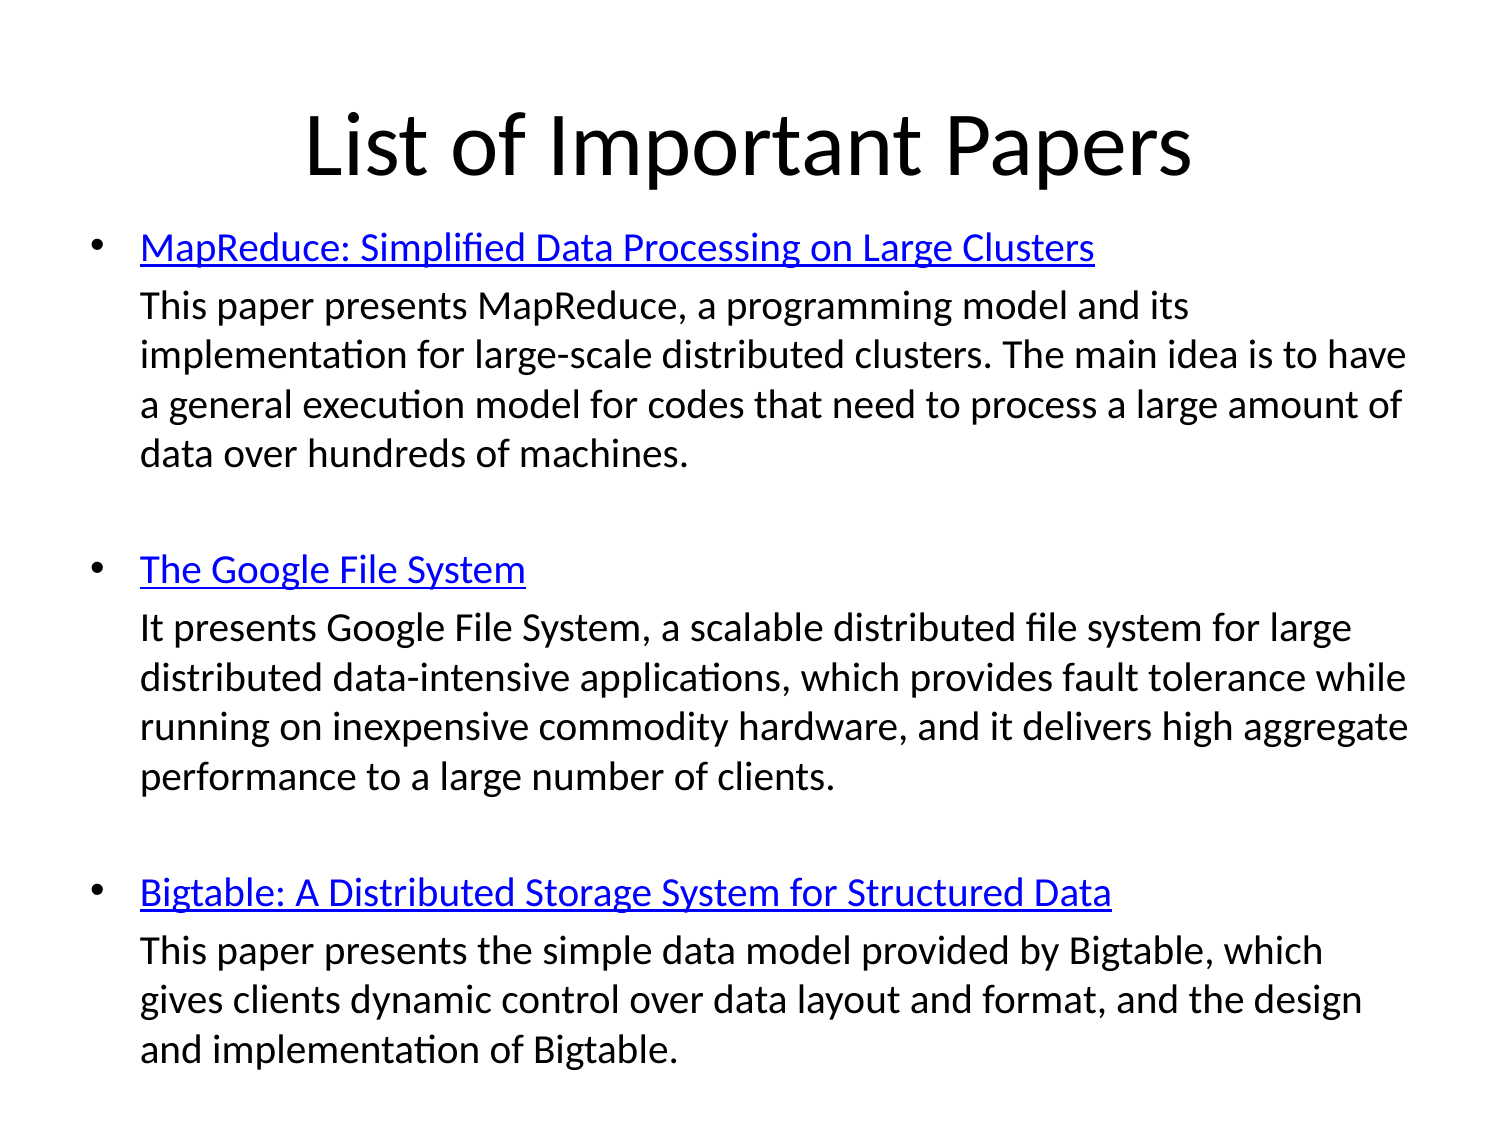

# List of Important Papers
MapReduce: Simplified Data Processing on Large Clusters
	This paper presents MapReduce, a programming model and its implementation for large-scale distributed clusters. The main idea is to have a general execution model for codes that need to process a large amount of data over hundreds of machines.

The Google File System
	It presents Google File System, a scalable distributed file system for large distributed data-intensive applications, which provides fault tolerance while running on inexpensive commodity hardware, and it delivers high aggregate performance to a large number of clients.

Bigtable: A Distributed Storage System for Structured Data
	This paper presents the simple data model provided by Bigtable, which gives clients dynamic control over data layout and format, and the design and implementation of Bigtable.